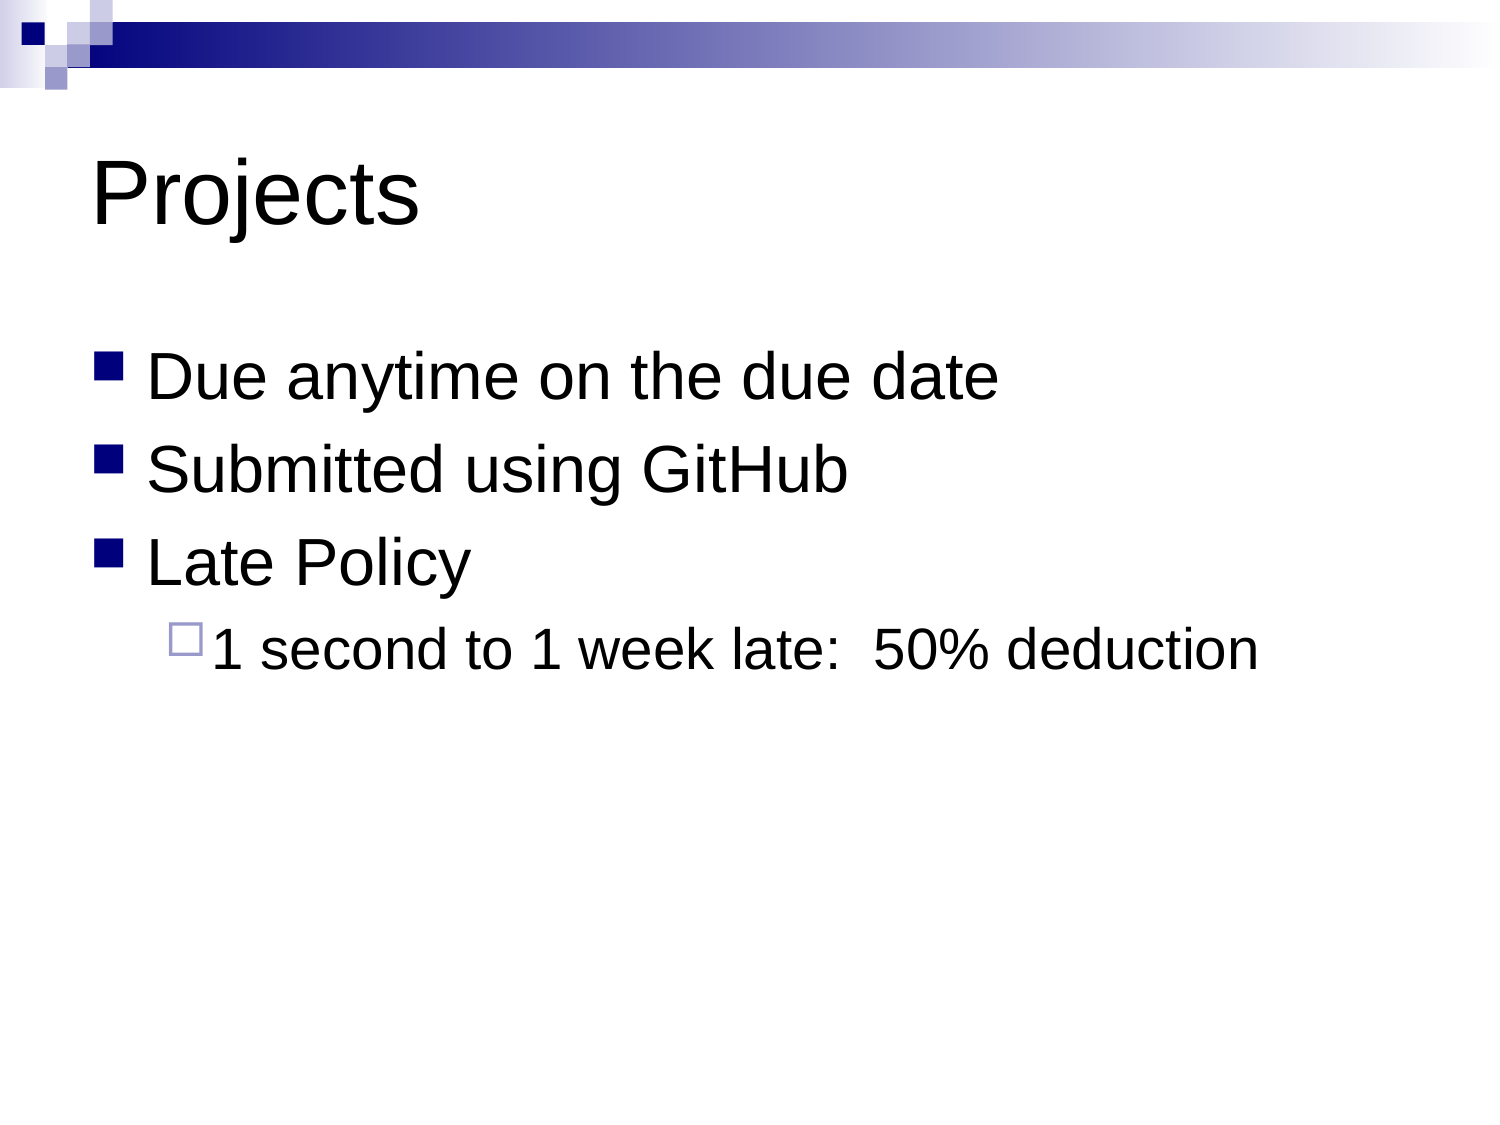

# Projects
Due anytime on the due date
Submitted using GitHub
Late Policy
1 second to 1 week late:  50% deduction